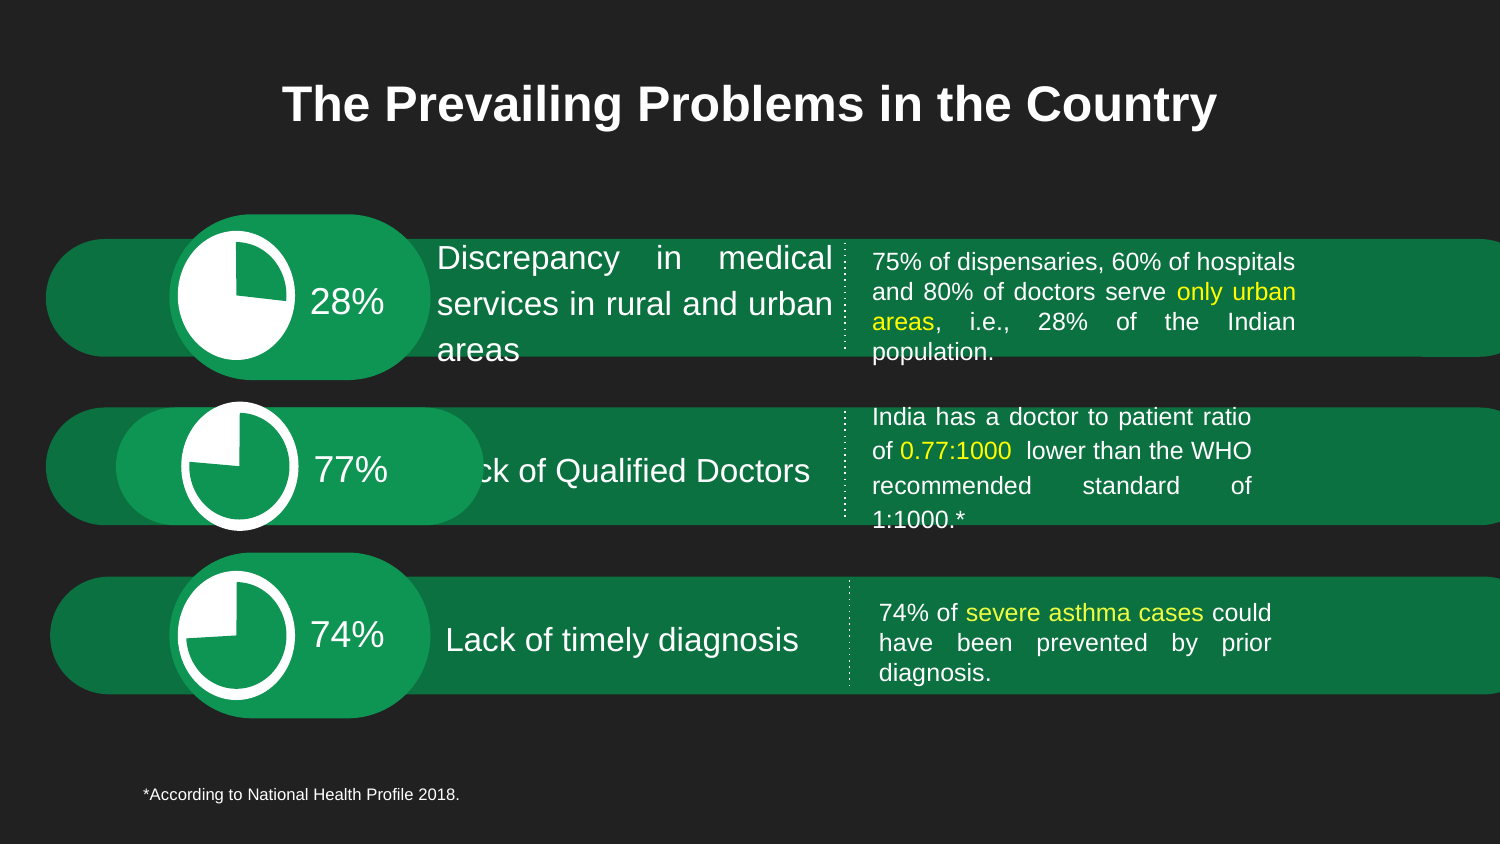

The Prevailing Problems in the Country

Discrepancy in medical services in rural and urban areas
75% of dispensaries, 60% of hospitals and 80% of doctors serve only urban areas, i.e., 28% of the Indian population.

28%

28%

India has a doctor to patient ratio of 0.77:1000  lower than the WHO recommended standard of 1:1000.*
Lack of Qualified Doctors

77%

Lack of timely diagnosis
74% of severe asthma cases could have been prevented by prior diagnosis.

74%
*According to National Health Profile 2018.